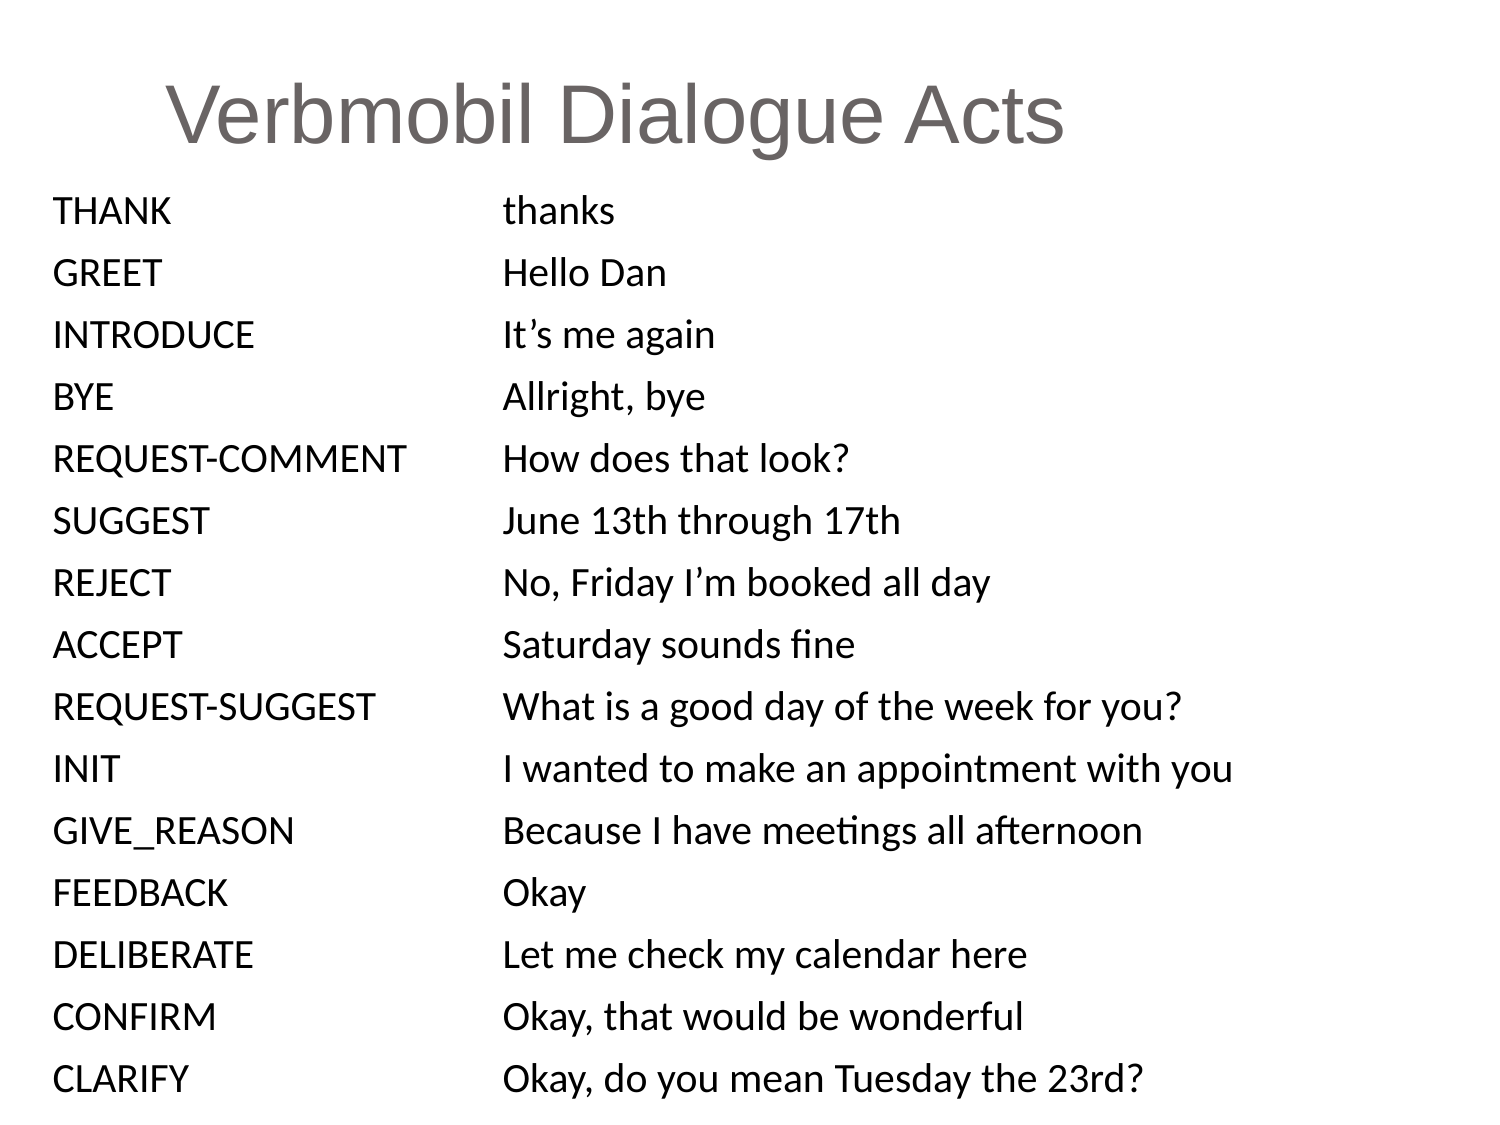

# Verbmobil Dialogue Acts
THANK			thanks
GREET			Hello Dan
INTRODUCE		It’s me again
BYE			Allright, bye
REQUEST-COMMENT	How does that look?
SUGGEST		June 13th through 17th
REJECT			No, Friday I’m booked all day
ACCEPT			Saturday sounds fine
REQUEST-SUGGEST	What is a good day of the week for you?
INIT			I wanted to make an appointment with you
GIVE_REASON		Because I have meetings all afternoon
FEEDBACK		Okay
DELIBERATE		Let me check my calendar here
CONFIRM		Okay, that would be wonderful
CLARIFY			Okay, do you mean Tuesday the 23rd?